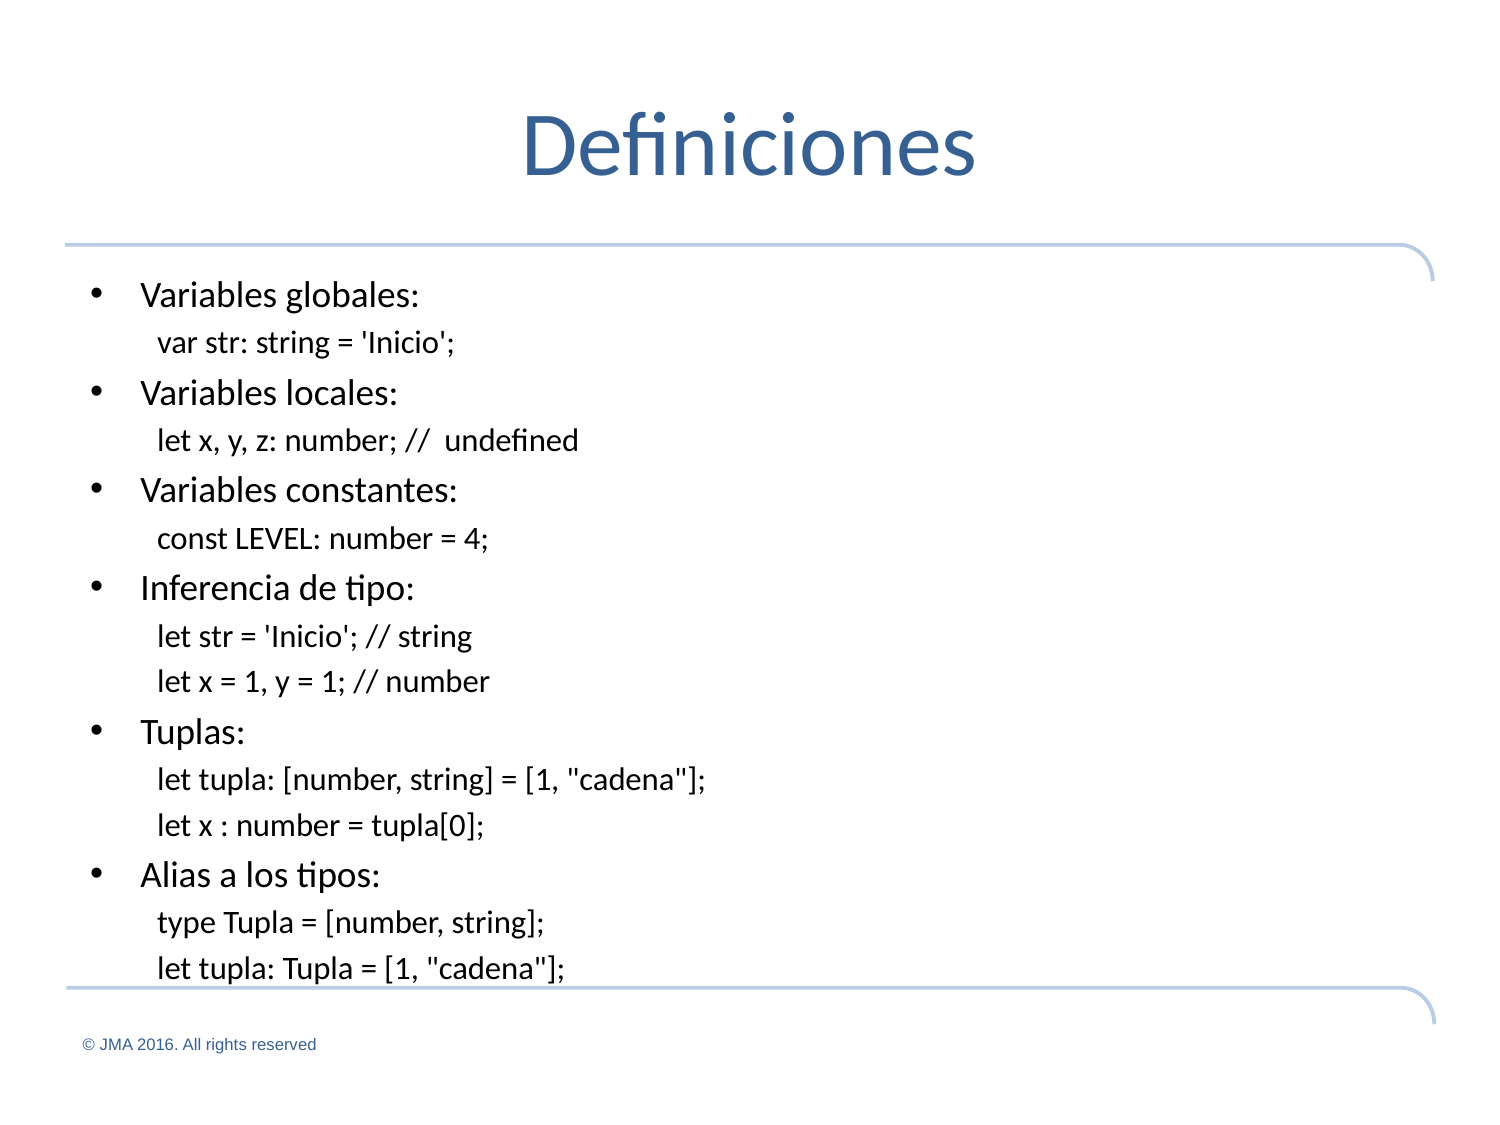

# Definiciones
Variables globales:
var str: string = 'Inicio';
Variables locales:
let x, y, z: number; //  undefined
Variables constantes:
const LEVEL: number = 4;
Inferencia de tipo:
let str = 'Inicio'; // string
let x = 1, y = 1; // number
Tuplas:
let tupla: [number, string] = [1, "cadena"];
let x : number = tupla[0];
Alias a los tipos:
type Tupla = [number, string];
let tupla: Tupla = [1, "cadena"];